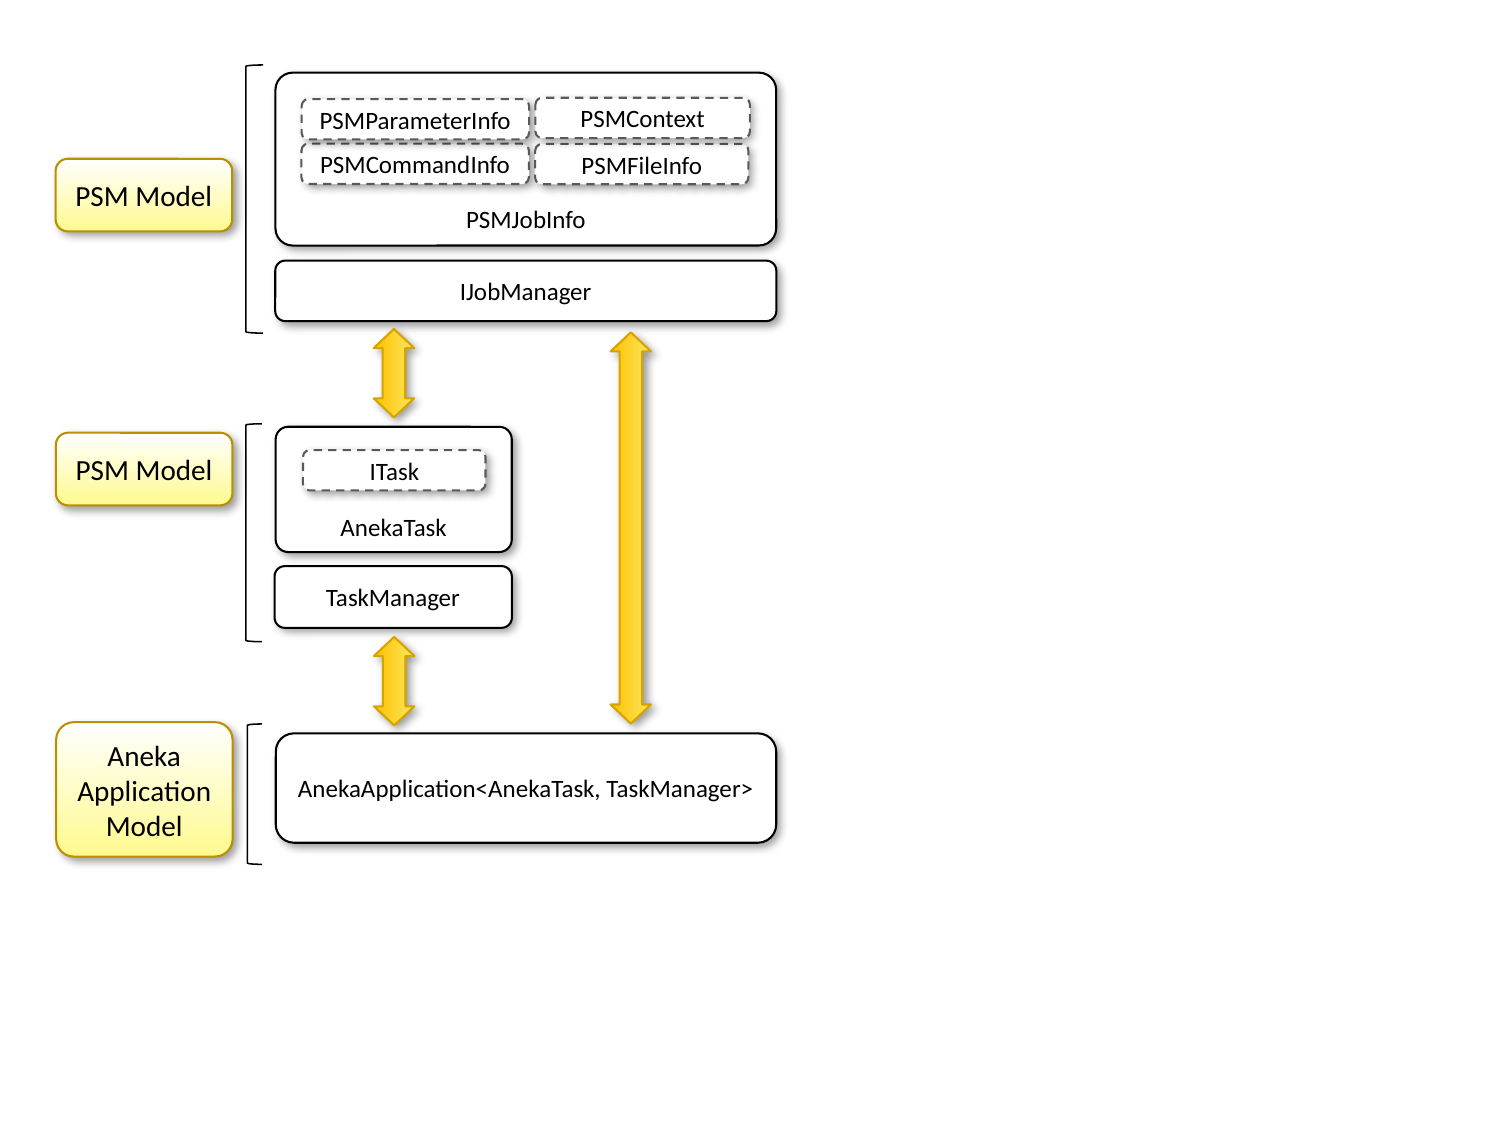

PSMJobInfo
PSMContext
PSMParameterInfo
PSMCommandInfo
PSMFileInfo
PSM Model
IJobManager

AnekaTask
PSM Model
ITask

TaskManager

Aneka
ApplicationModel

AnekaApplication<AnekaTask, TaskManager>